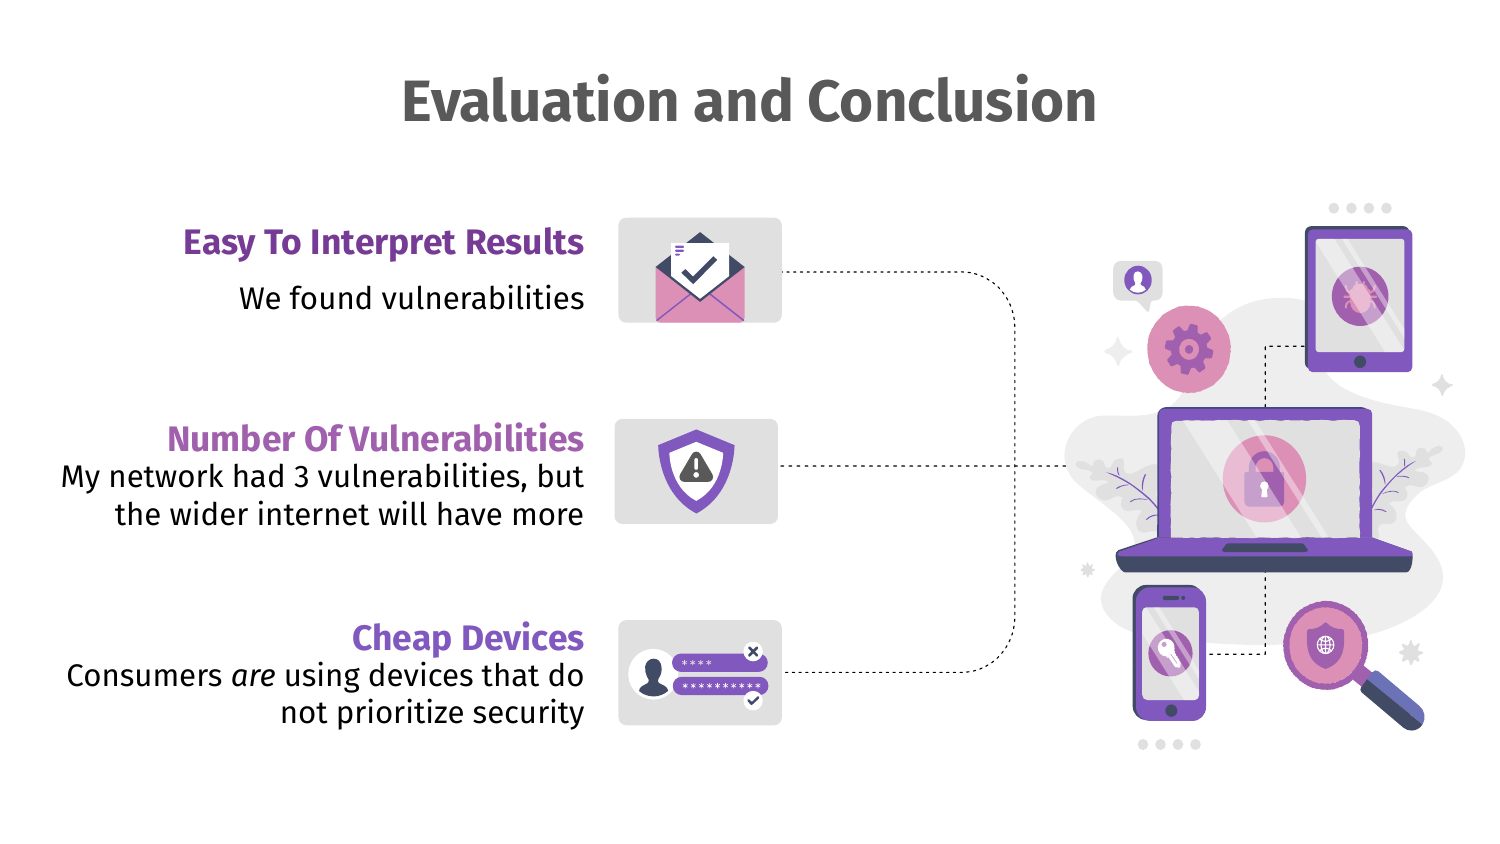

# Evaluation and Conclusion

Easy To Interpret Results
We found vulnerabilities

Number Of Vulnerabilities
My network had 3 vulnerabilities, but the wider internet will have more

Cheap Devices
Consumers are using devices that do not prioritize security